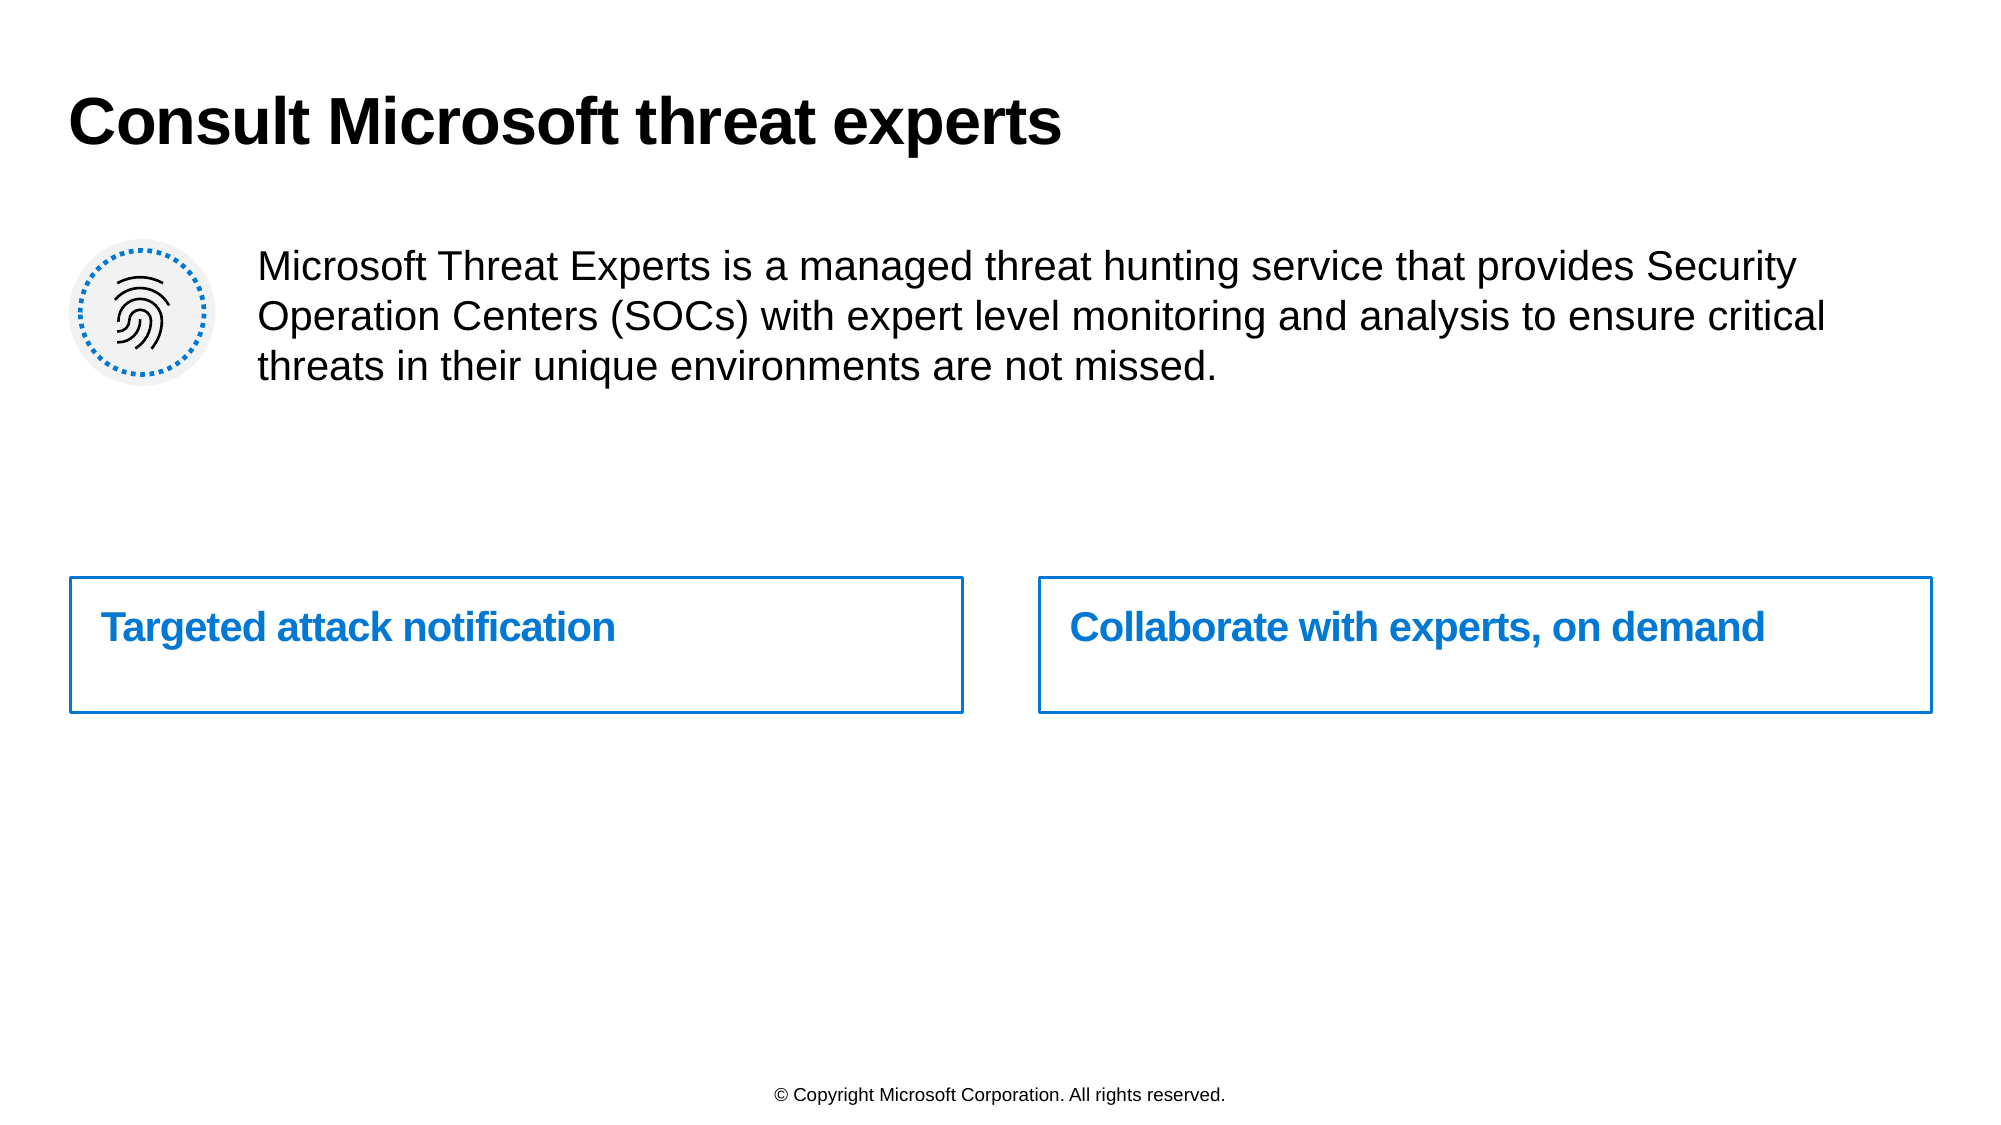

# Consult Microsoft threat experts

Microsoft Threat Experts is a managed threat hunting service that provides Security Operation Centers (SOCs) with expert level monitoring and analysis to ensure critical threats in their unique environments are not missed.
Targeted attack notification
Collaborate with experts, on demand